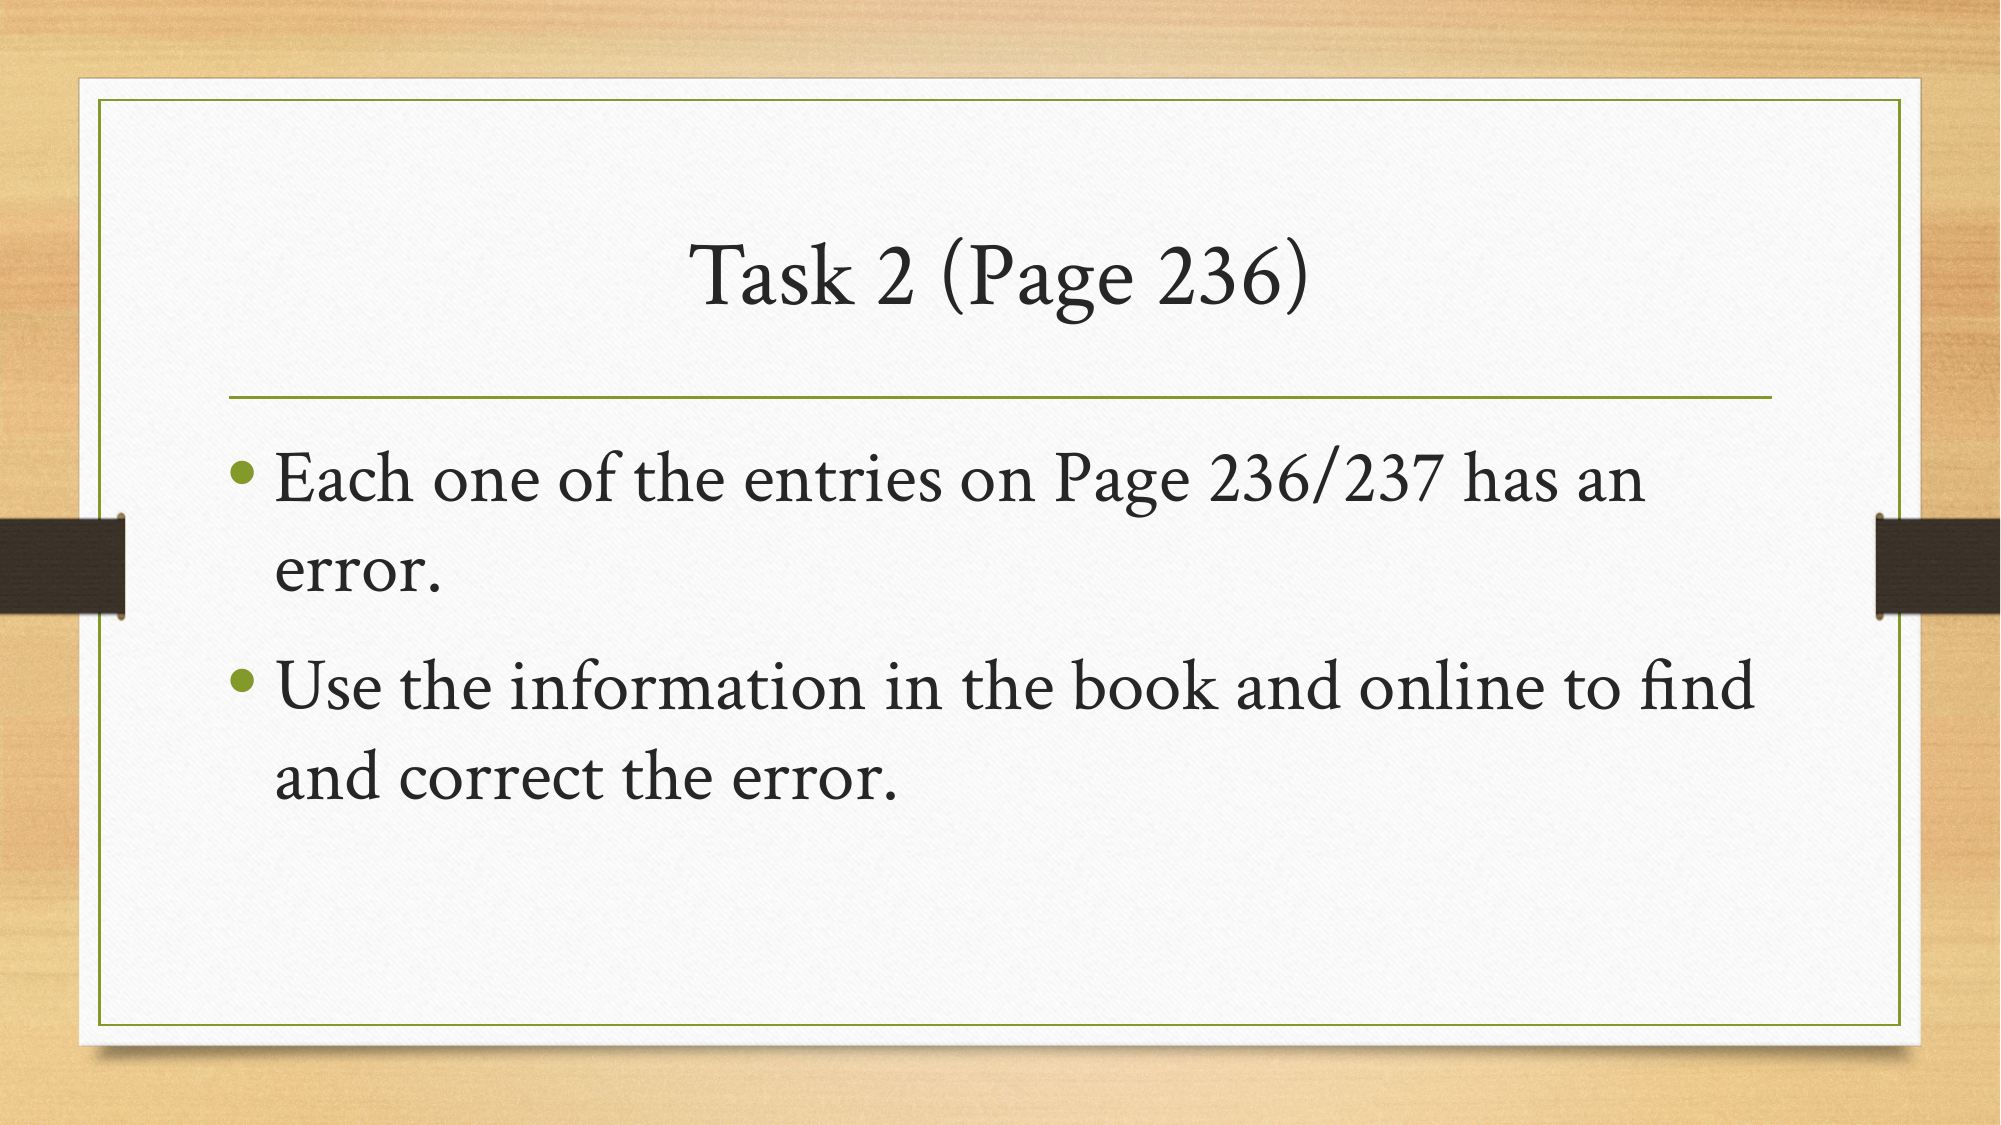

# Task 2 (Page 236)
Each one of the entries on Page 236/237 has an error.
Use the information in the book and online to find and correct the error.